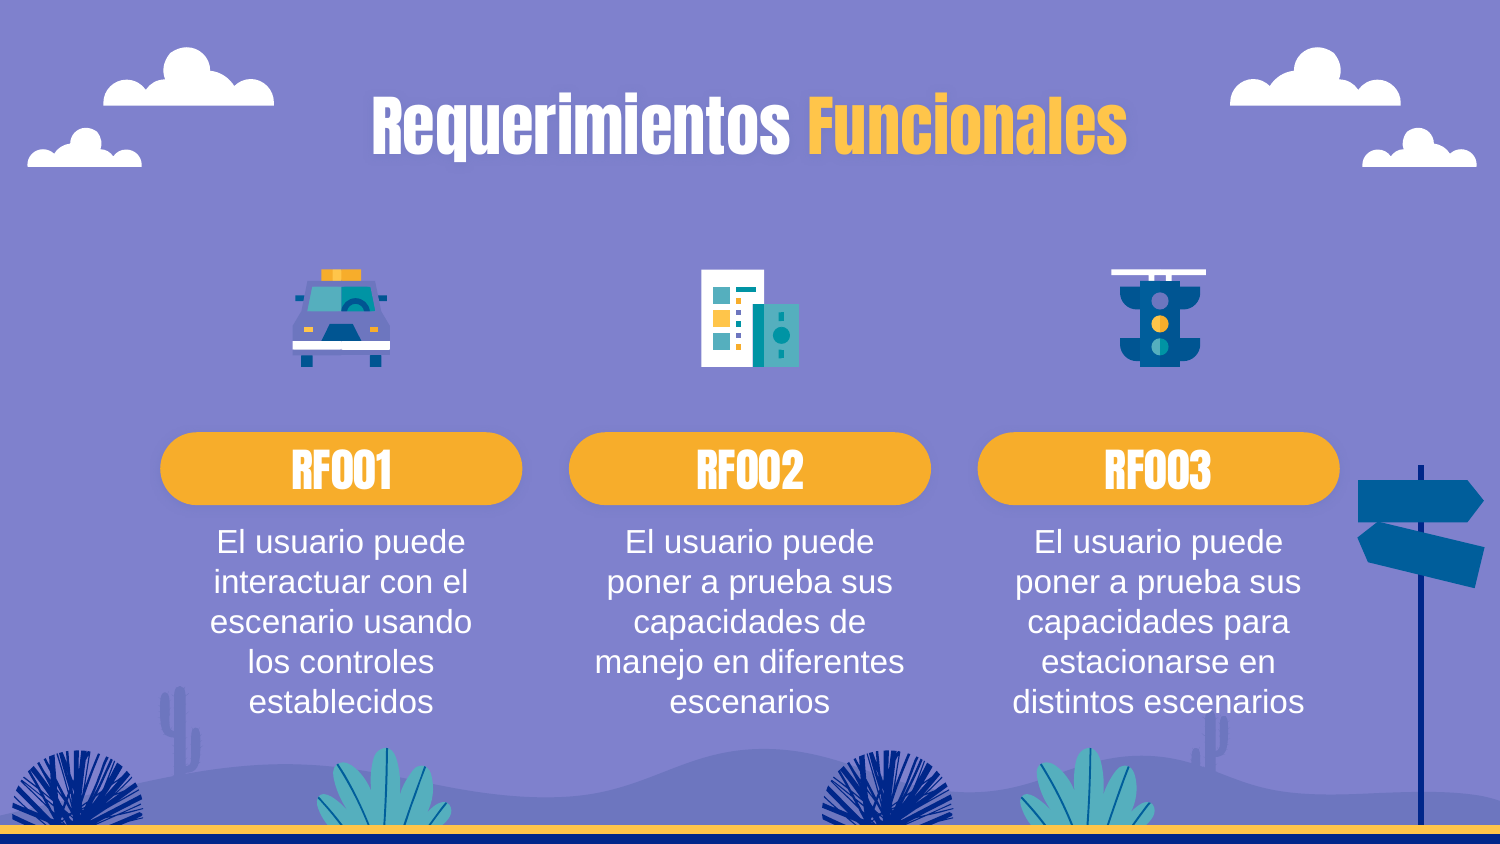

# Requerimientos Funcionales

RF001
RF002
RF003

El usuario puede interactuar con el escenario usando los controles establecidos
El usuario puede poner a prueba sus capacidades de manejo en diferentes escenarios
El usuario puede poner a prueba sus capacidades para estacionarse en distintos escenarios